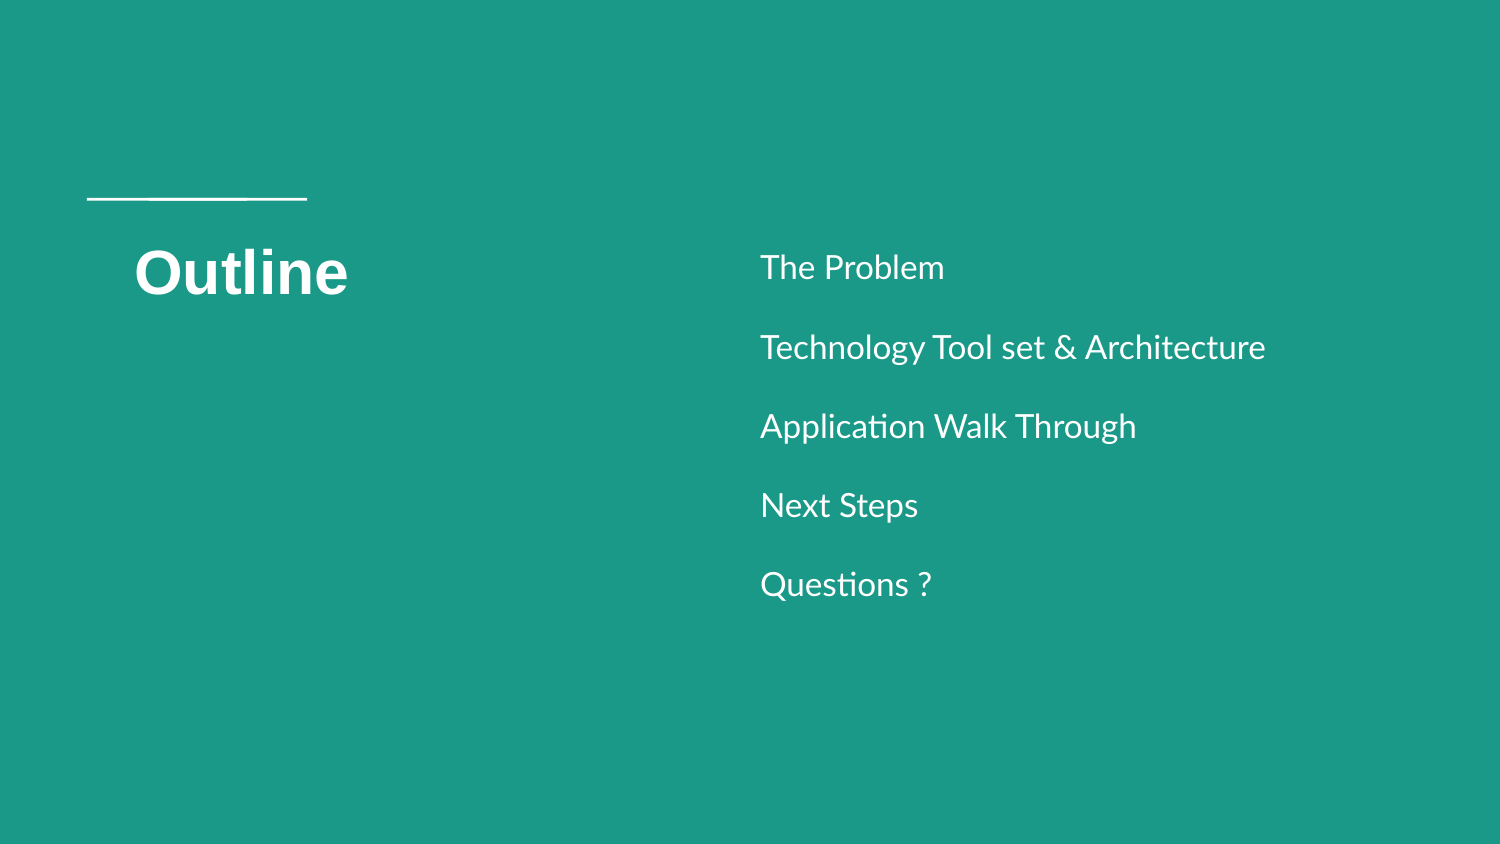

# Outline
The Problem
Technology Tool set & Architecture
Application Walk Through
Next Steps
Questions ?